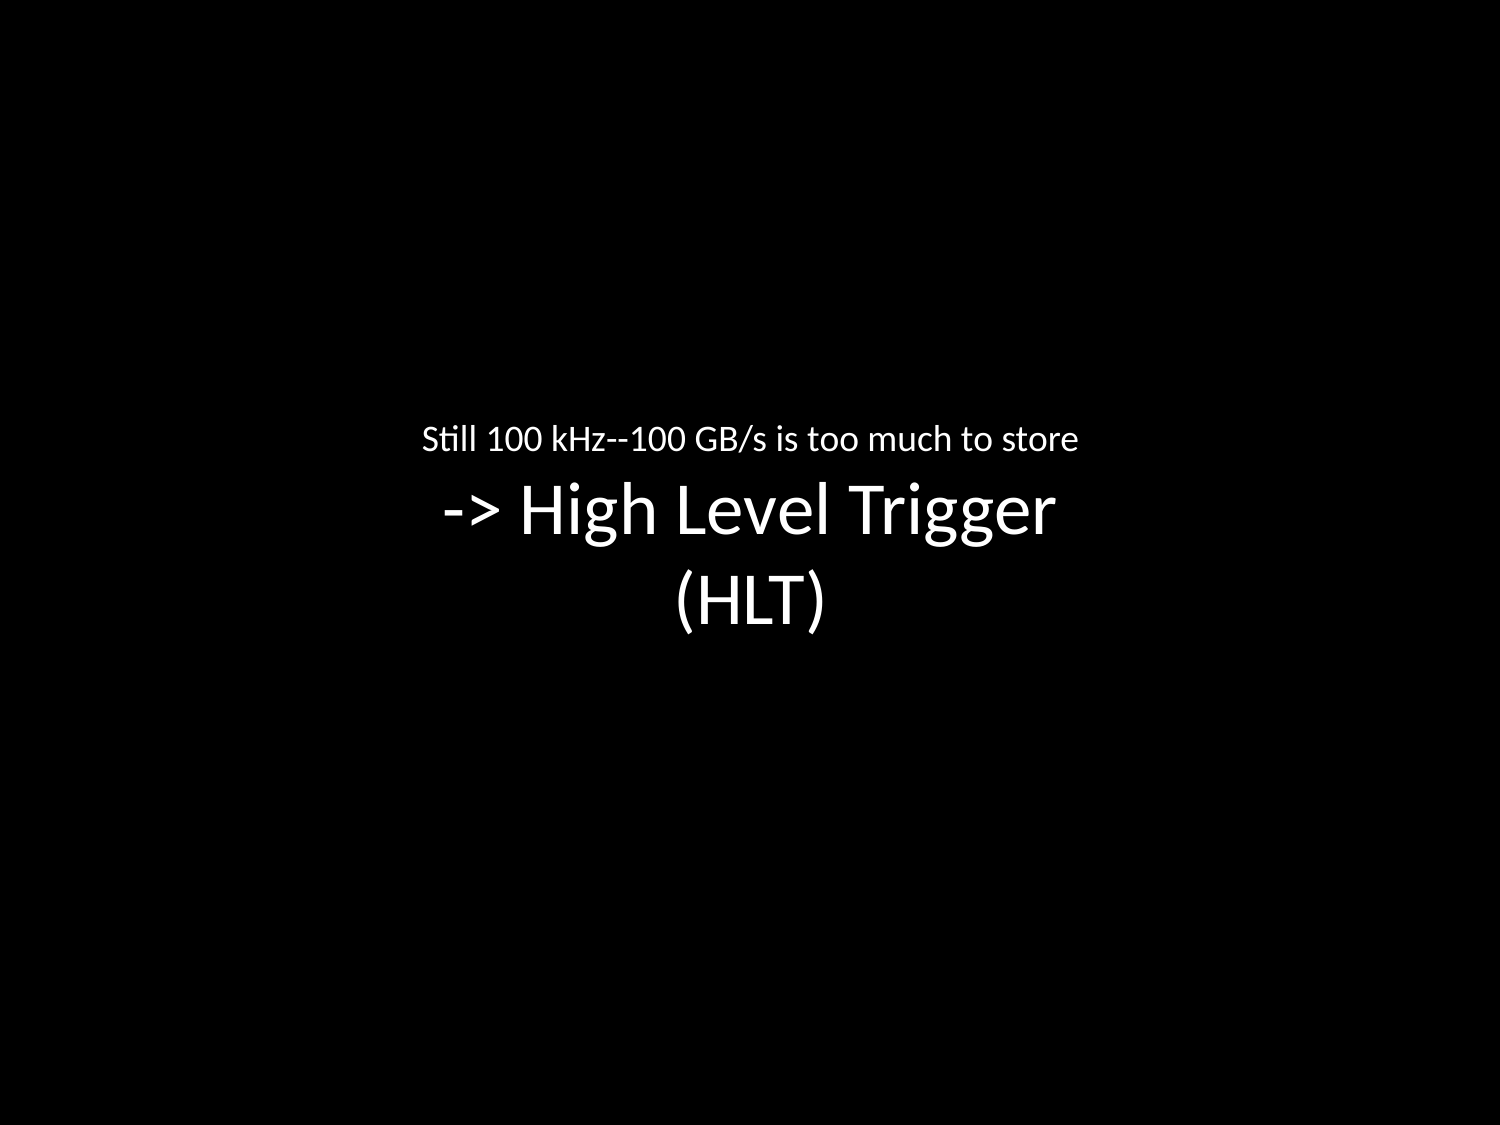

Still 100 kHz--100 GB/s is too much to store
-> High Level Trigger (HLT)